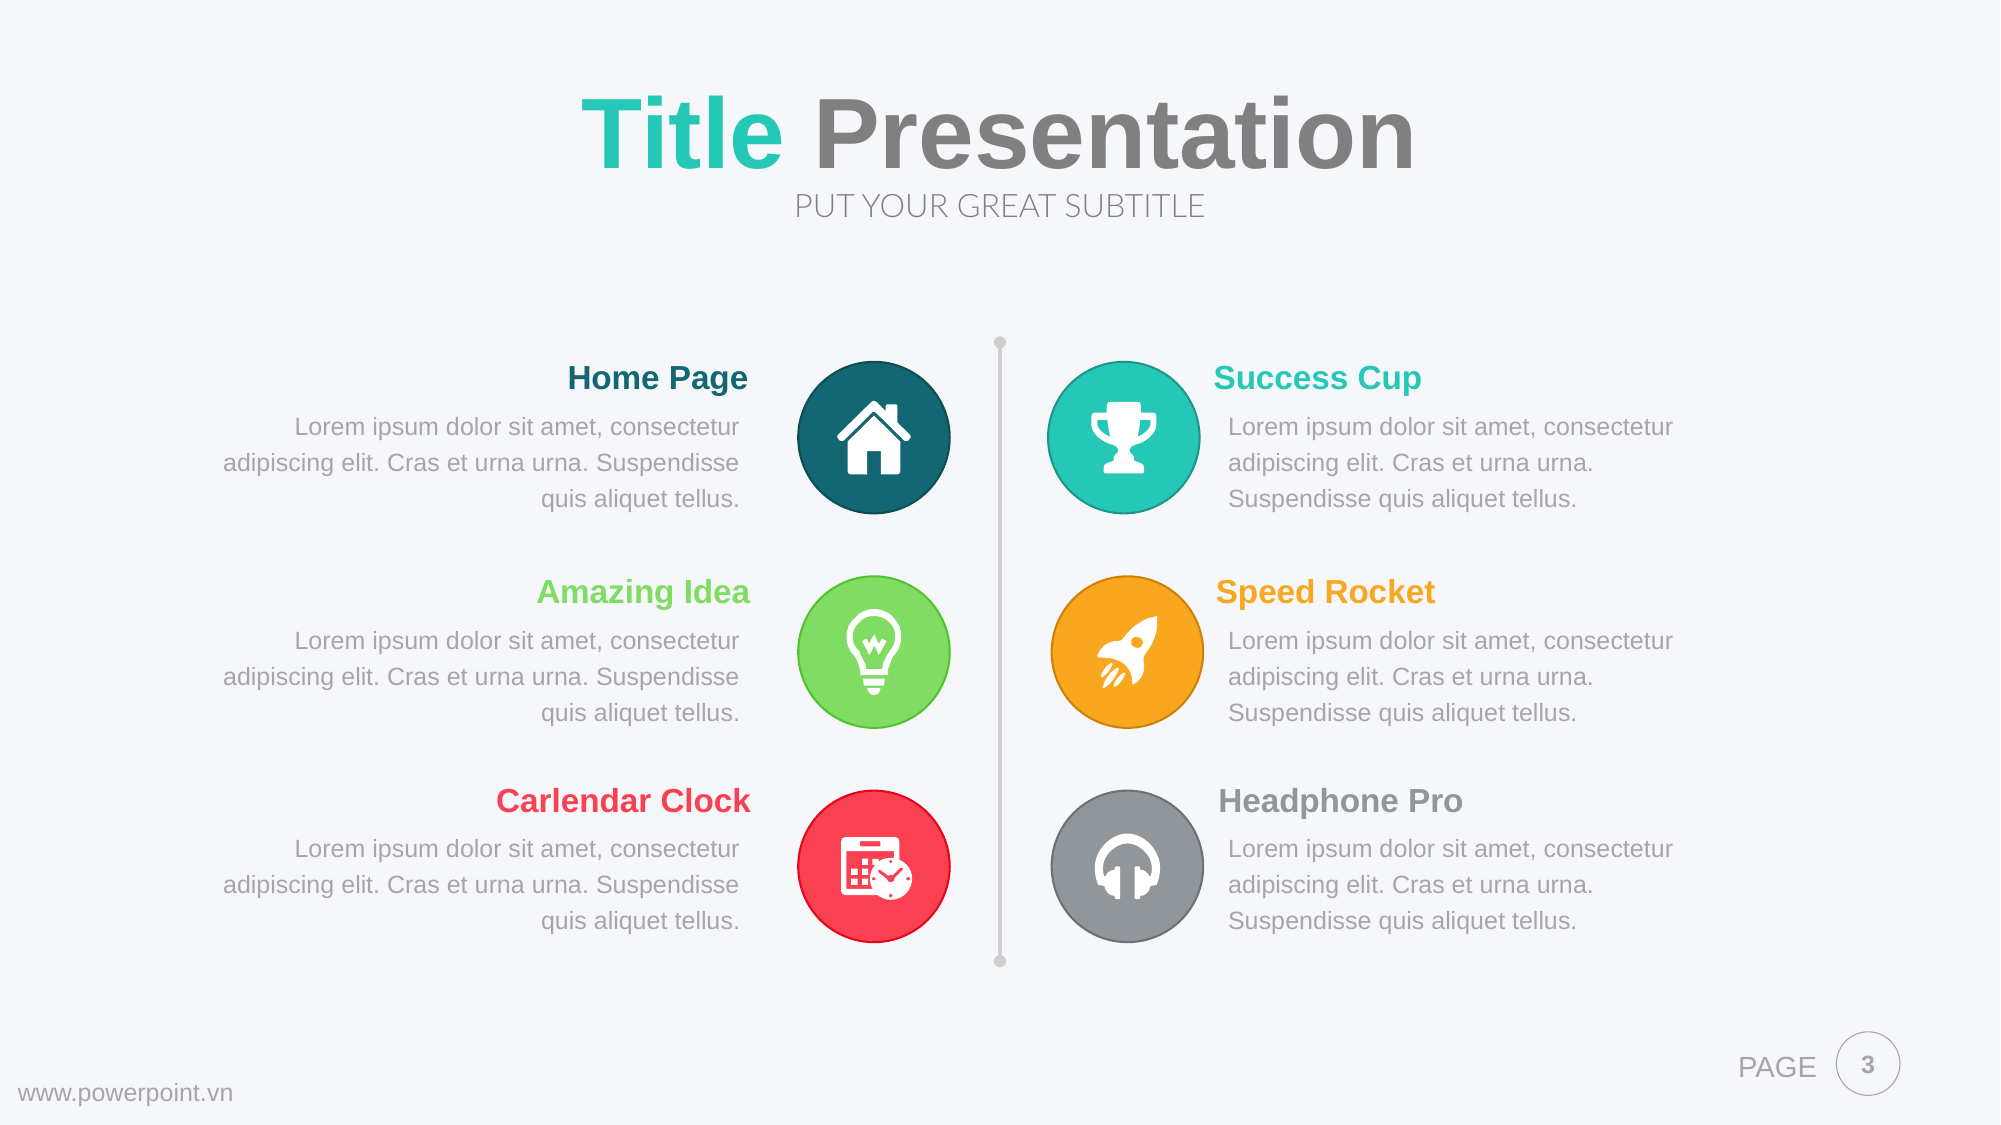

Title Presentation
PUT YOUR GREAT SUBTITLE
Home Page
Lorem ipsum dolor sit amet, consectetur adipiscing elit. Cras et urna urna. Suspendisse quis aliquet tellus.
Success Cup
Lorem ipsum dolor sit amet, consectetur adipiscing elit. Cras et urna urna. Suspendisse quis aliquet tellus.

Amazing Idea
Lorem ipsum dolor sit amet, consectetur adipiscing elit. Cras et urna urna. Suspendisse quis aliquet tellus.
Speed Rocket
Lorem ipsum dolor sit amet, consectetur adipiscing elit. Cras et urna urna. Suspendisse quis aliquet tellus.

Carlendar Clock
Lorem ipsum dolor sit amet, consectetur adipiscing elit. Cras et urna urna. Suspendisse quis aliquet tellus.
Headphone Pro
Lorem ipsum dolor sit amet, consectetur adipiscing elit. Cras et urna urna. Suspendisse quis aliquet tellus.